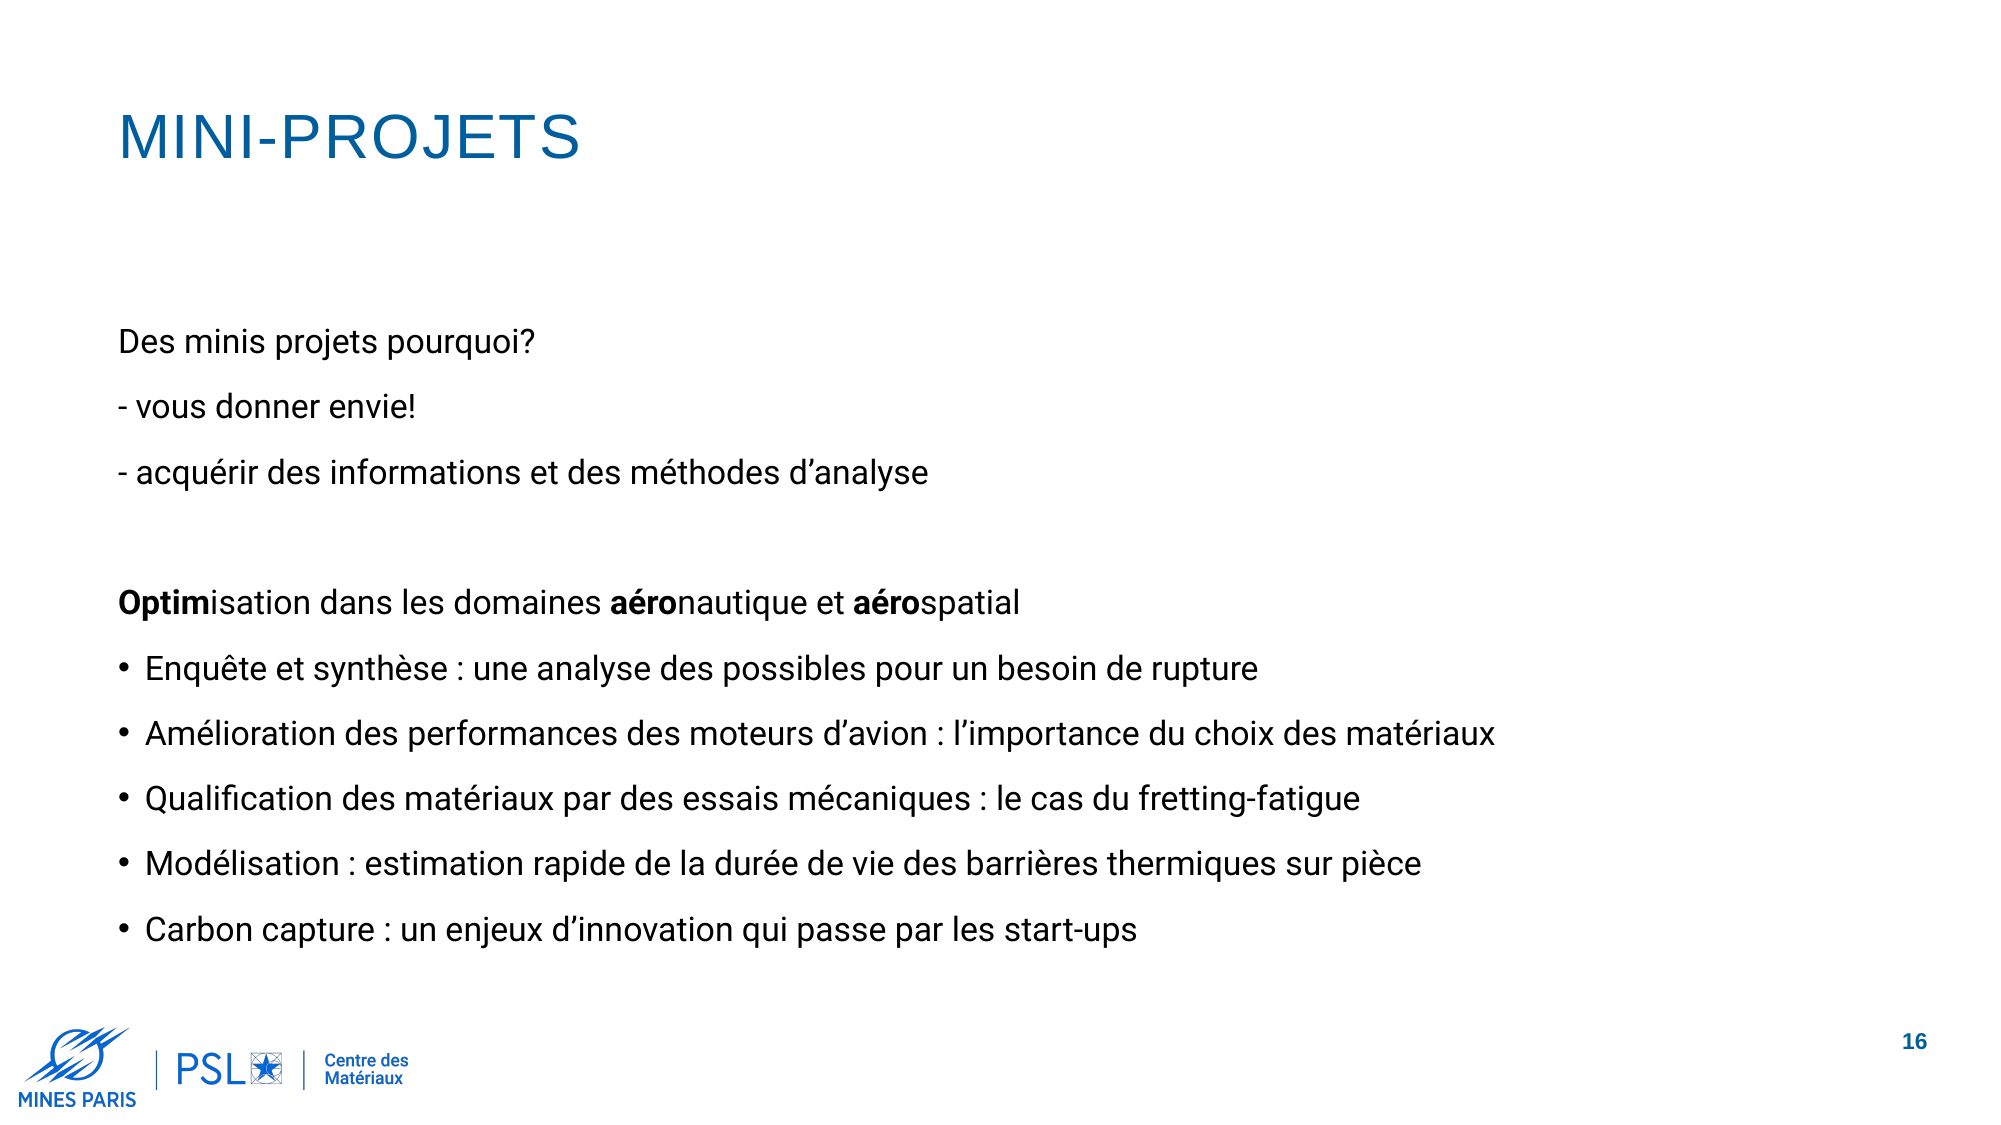

# mini-projets
Des minis projets pourquoi?
- vous donner envie!
- acquérir des informations et des méthodes d’analyse

Optimisation dans les domaines aéronautique et aérospatial
Enquête et synthèse : une analyse des possibles pour un besoin de rupture
Amélioration des performances des moteurs d’avion : l’importance du choix des matériaux
Qualification des matériaux par des essais mécaniques : le cas du fretting-fatigue
Modélisation : estimation rapide de la durée de vie des barrières thermiques sur pièce
Carbon capture : un enjeux d’innovation qui passe par les start-ups
16